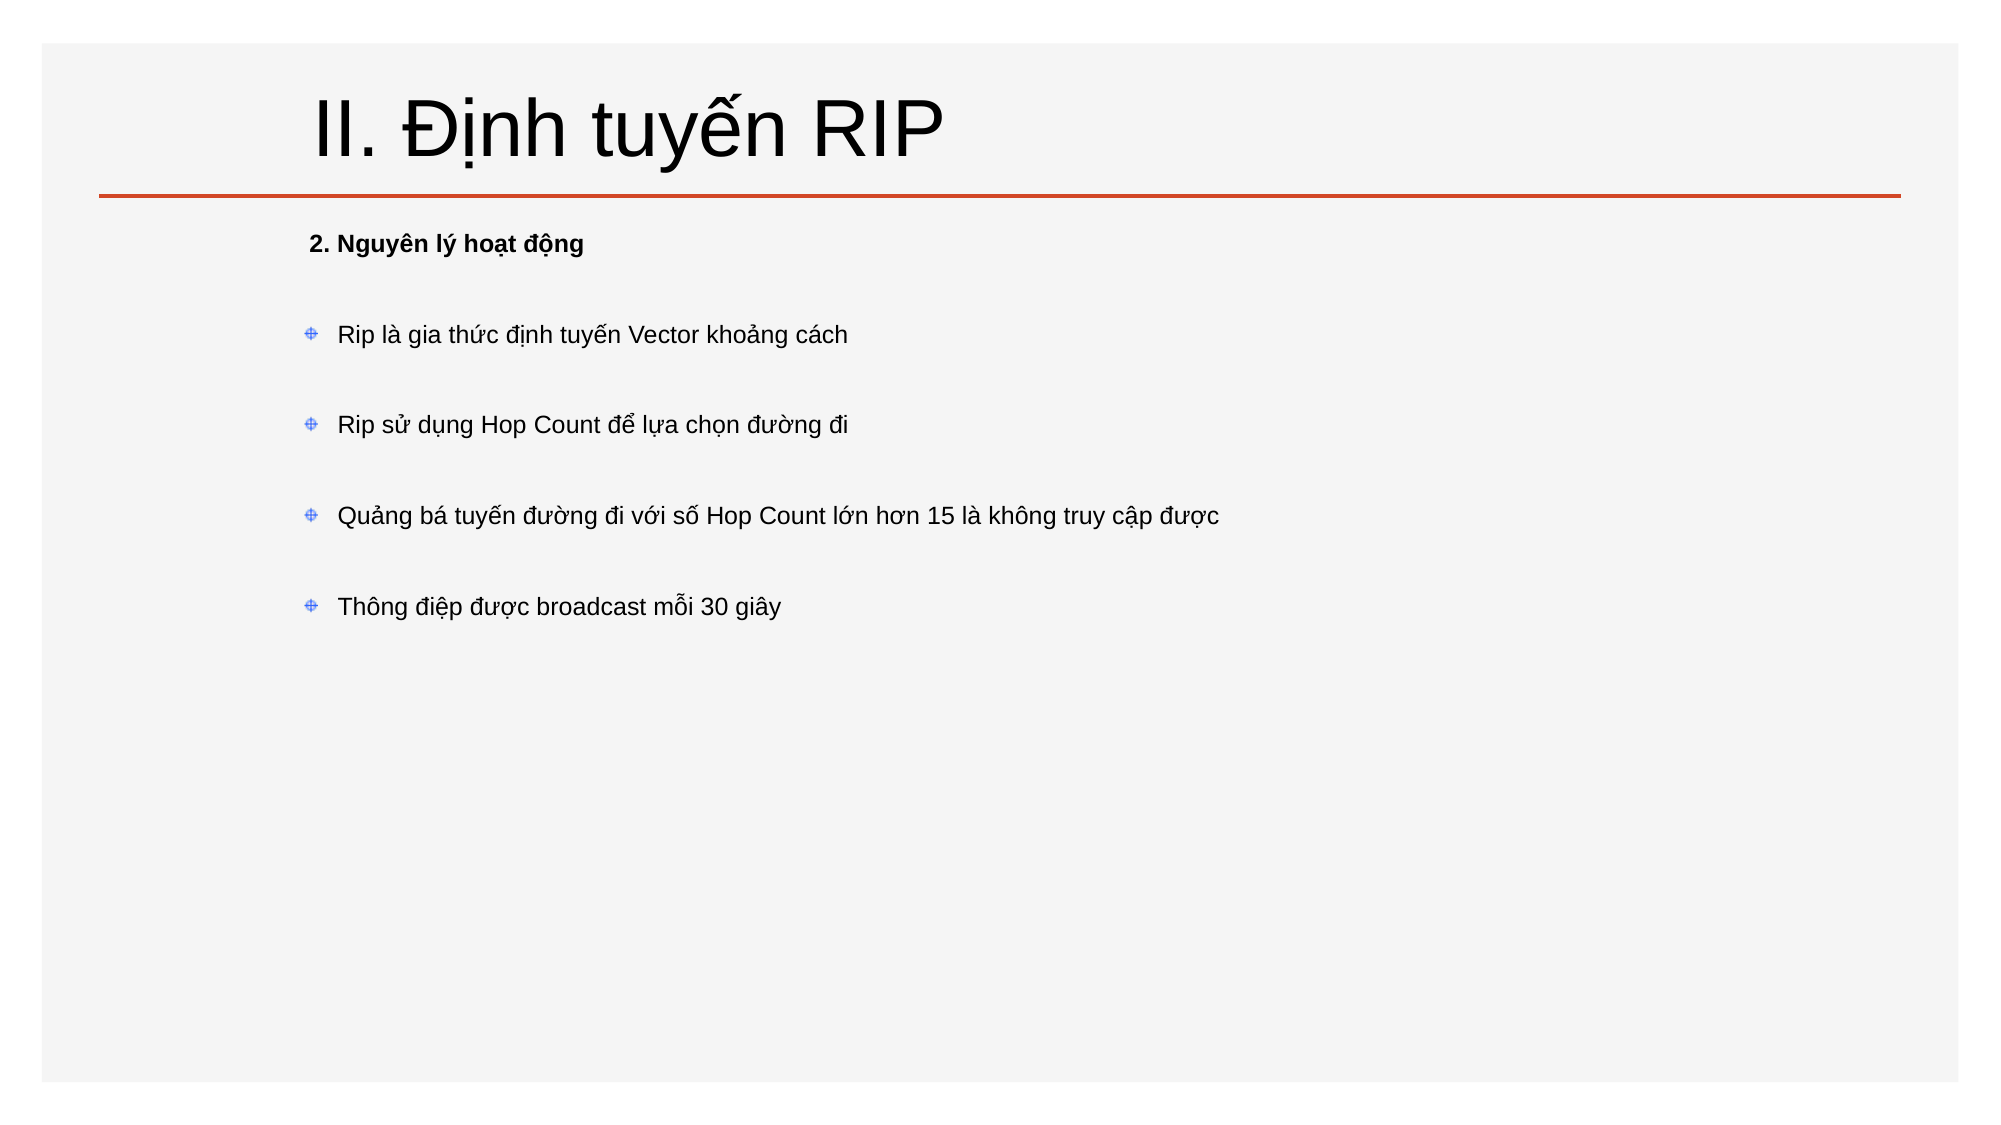

# II. Định tuyến RIP
2. Nguyên lý hoạt động
Rip là gia thức định tuyến Vector khoảng cách
Rip sử dụng Hop Count để lựa chọn đường đi
Quảng bá tuyến đường đi với số Hop Count lớn hơn 15 là không truy cập được
Thông điệp được broadcast mỗi 30 giây